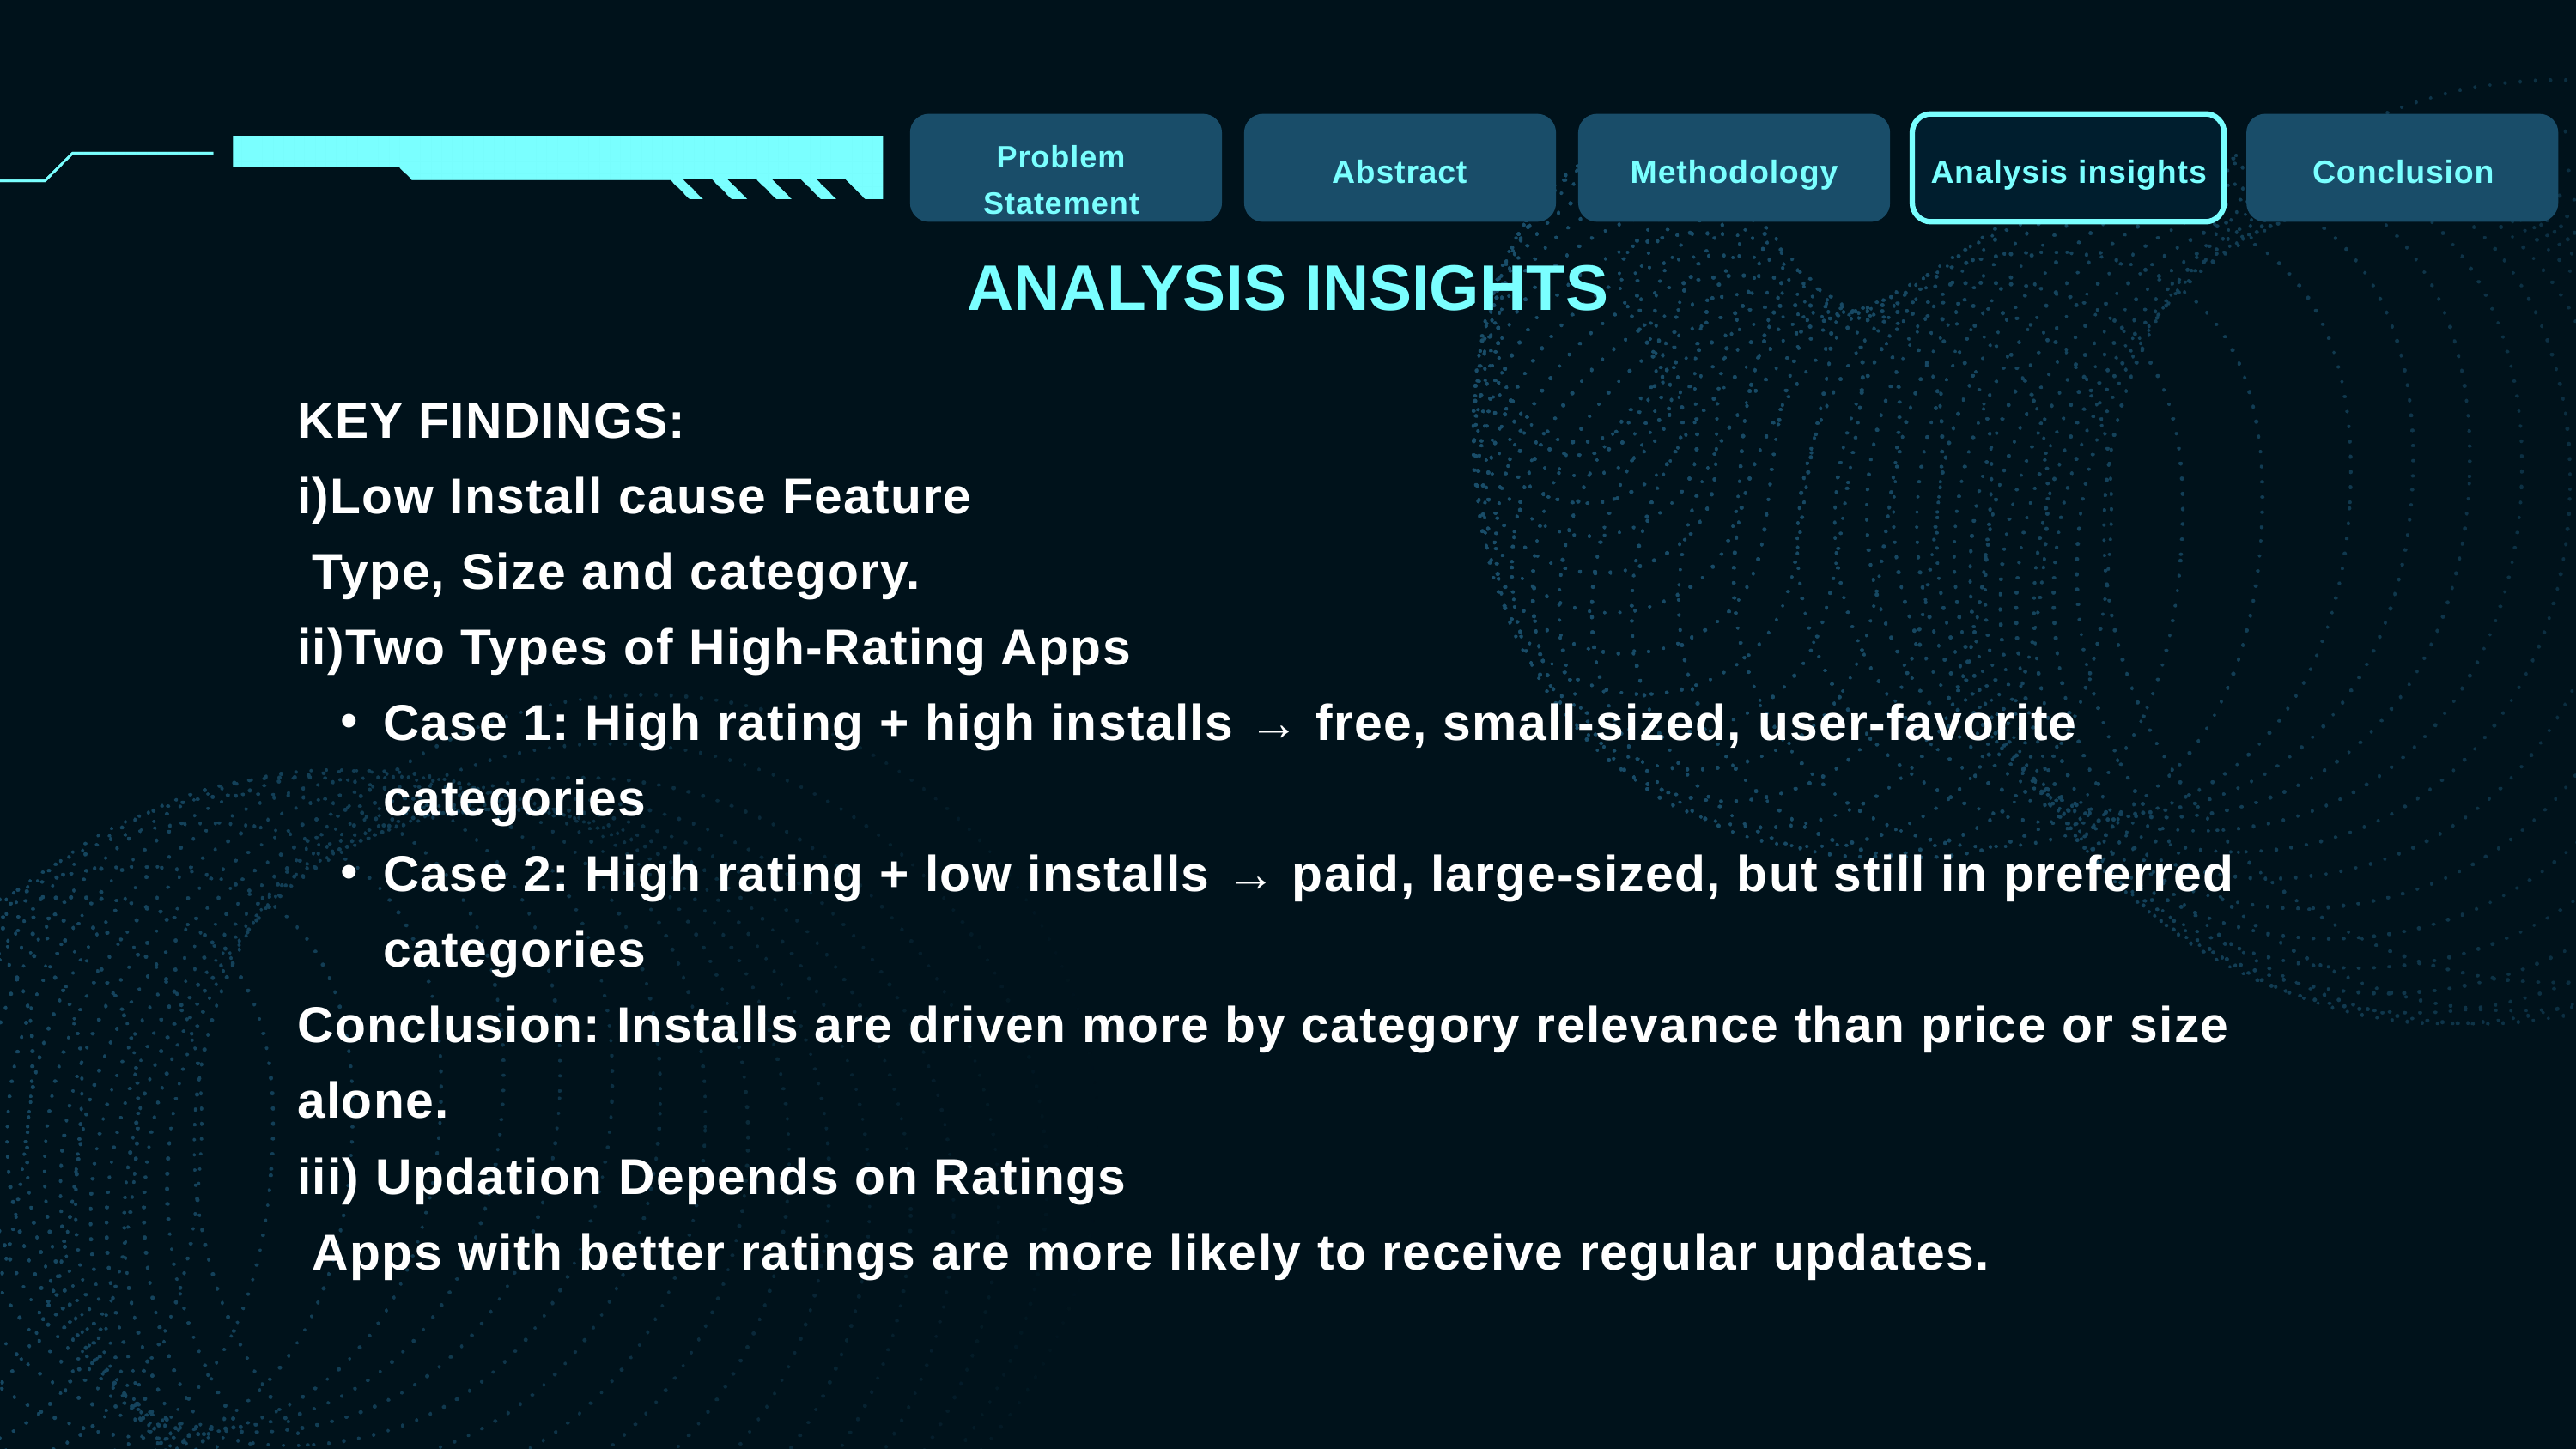

Problem Statement

Abstract
Methodology
Analysis insights
Conclusion
ANALYSIS INSIGHTS
KEY FINDINGS:
i)Low Install cause Feature
 Type, Size and category.
ii)Two Types of High-Rating Apps
Case 1: High rating + high installs → free, small-sized, user-favorite categories
Case 2: High rating + low installs → paid, large-sized, but still in preferred categories
Conclusion: Installs are driven more by category relevance than price or size alone.
iii) Updation Depends on Ratings
 Apps with better ratings are more likely to receive regular updates.